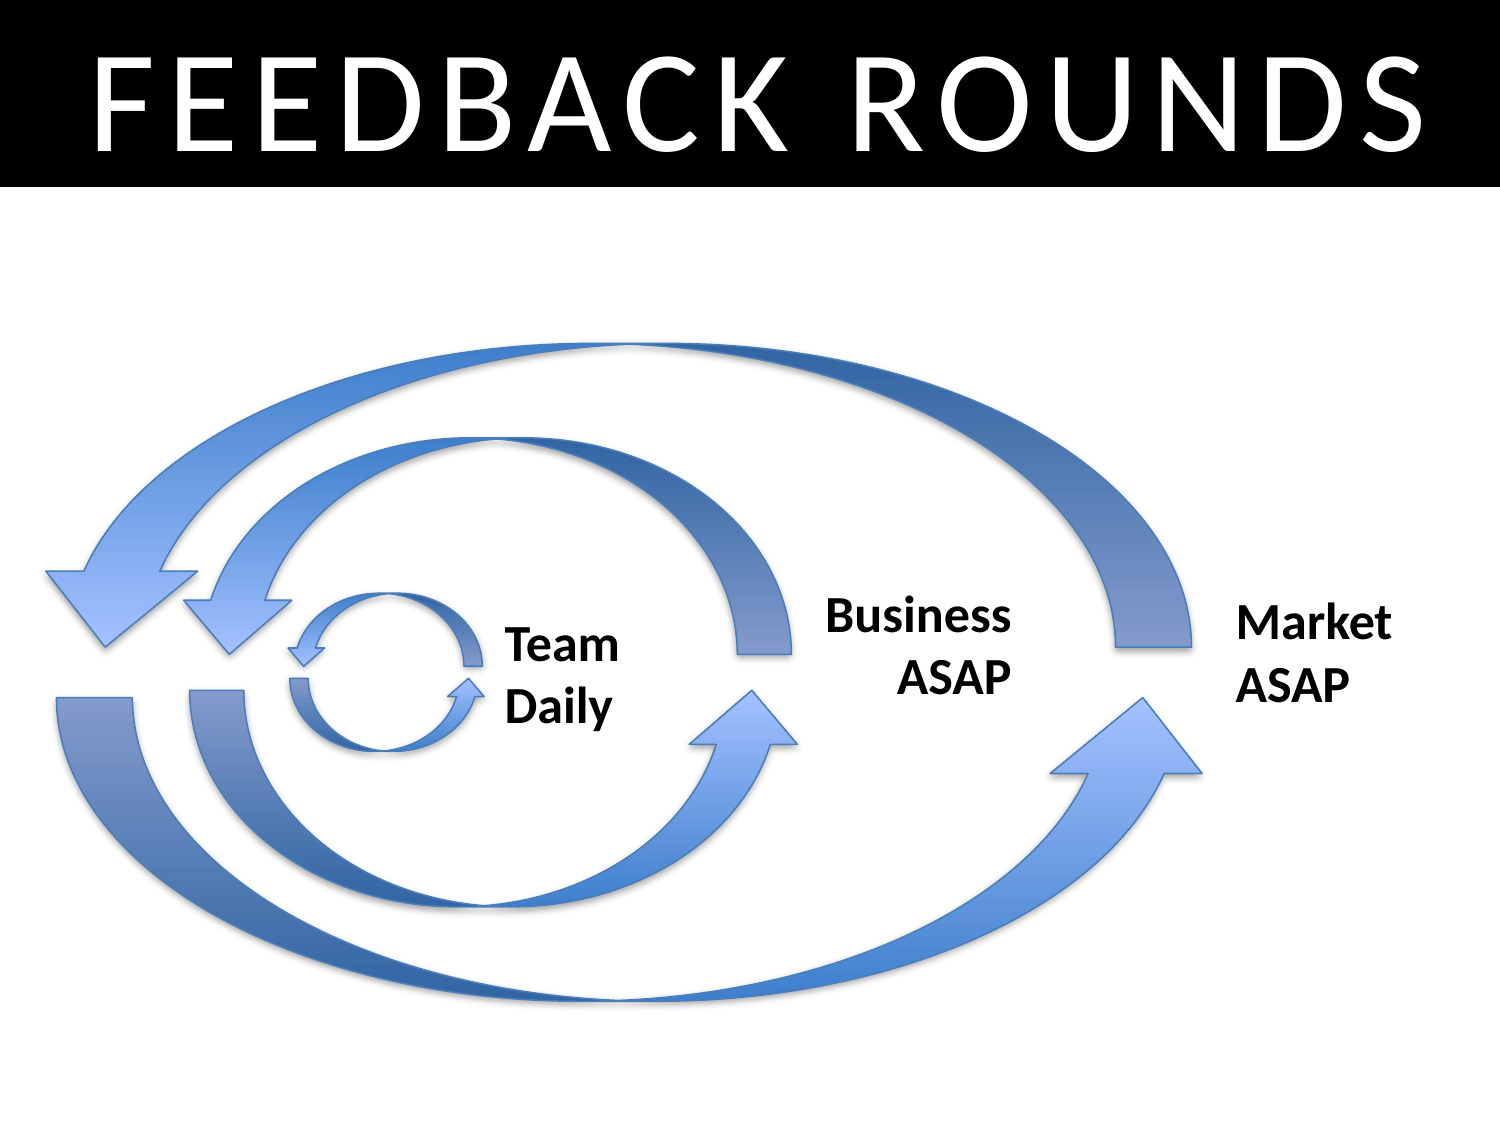

# FEEDBACK ROUNDS

Business
ASAP
Market
ASAP

Team
Daily